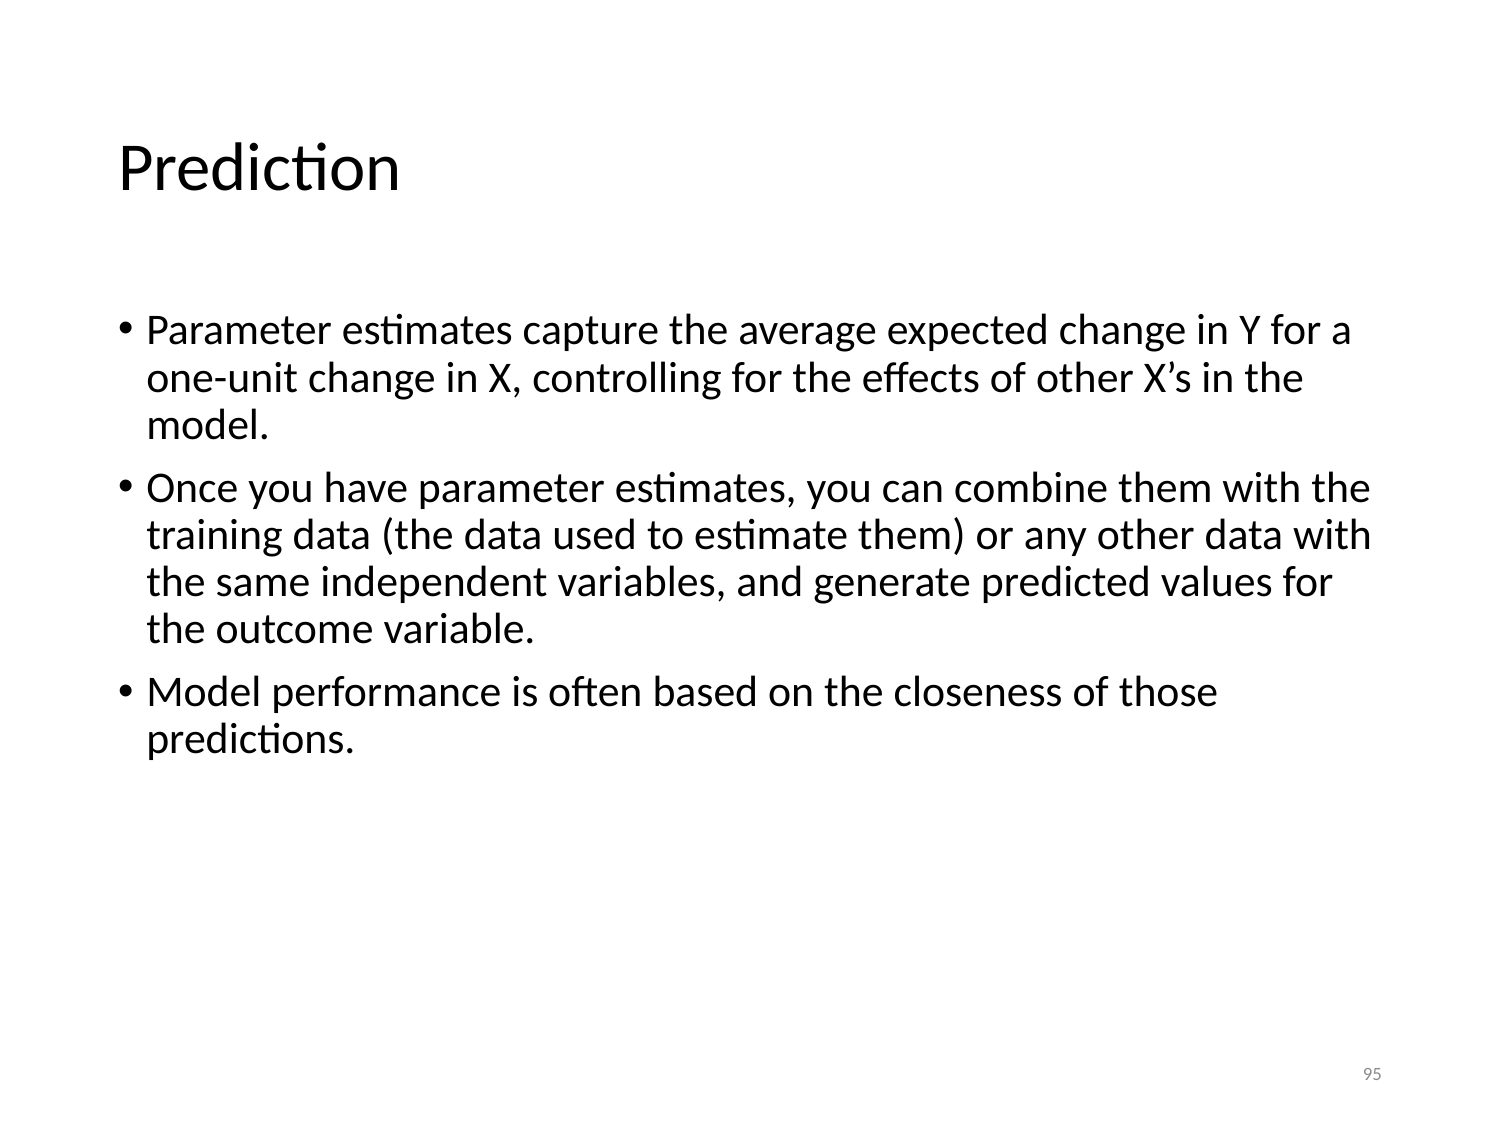

# Prediction
Parameter estimates capture the average expected change in Y for a one-unit change in X, controlling for the effects of other X’s in the model.
Once you have parameter estimates, you can combine them with the training data (the data used to estimate them) or any other data with the same independent variables, and generate predicted values for the outcome variable.
Model performance is often based on the closeness of those predictions.
95